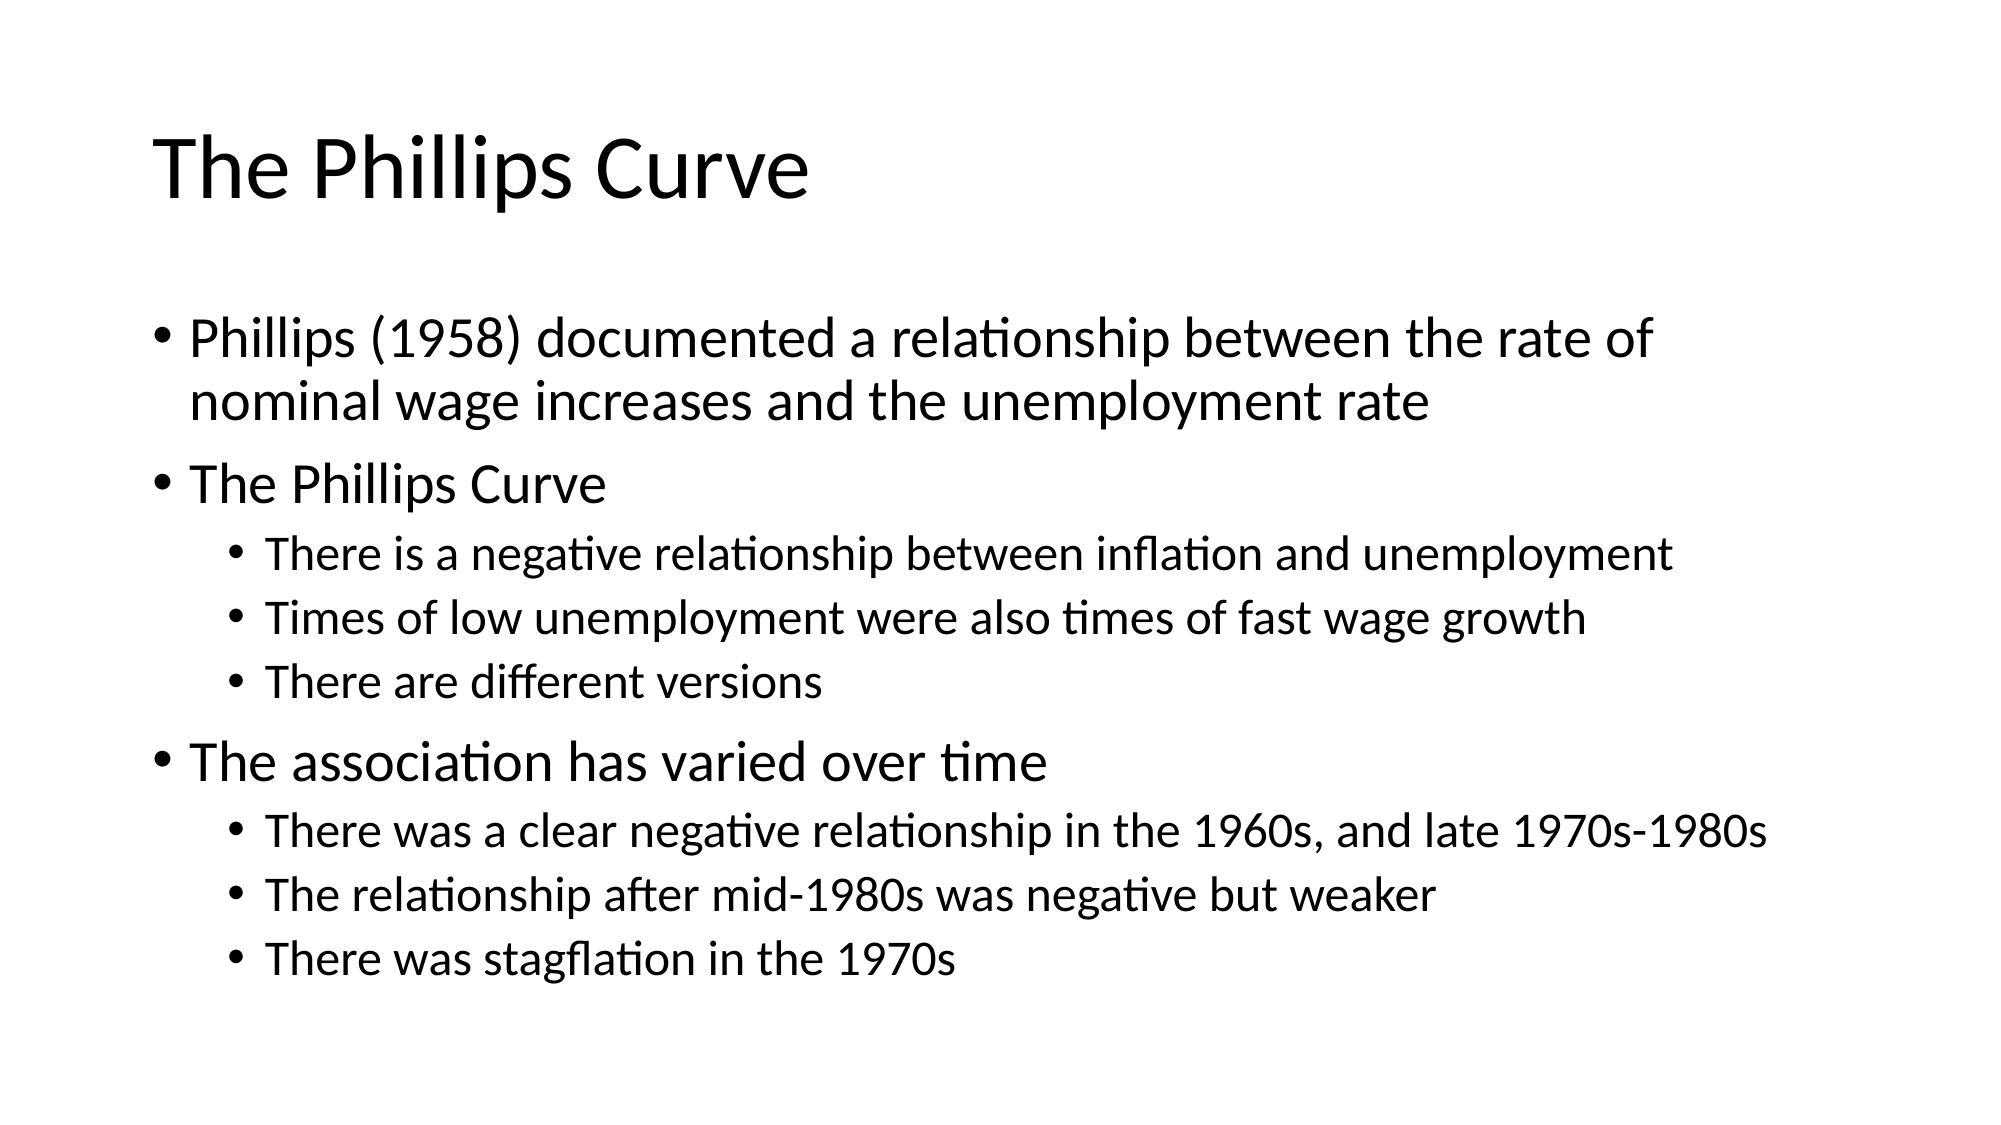

# The Phillips Curve
Phillips (1958) documented a relationship between the rate of nominal wage increases and the unemployment rate
The Phillips Curve
There is a negative relationship between inflation and unemployment
Times of low unemployment were also times of fast wage growth
There are different versions
The association has varied over time
There was a clear negative relationship in the 1960s, and late 1970s-1980s
The relationship after mid-1980s was negative but weaker
There was stagflation in the 1970s